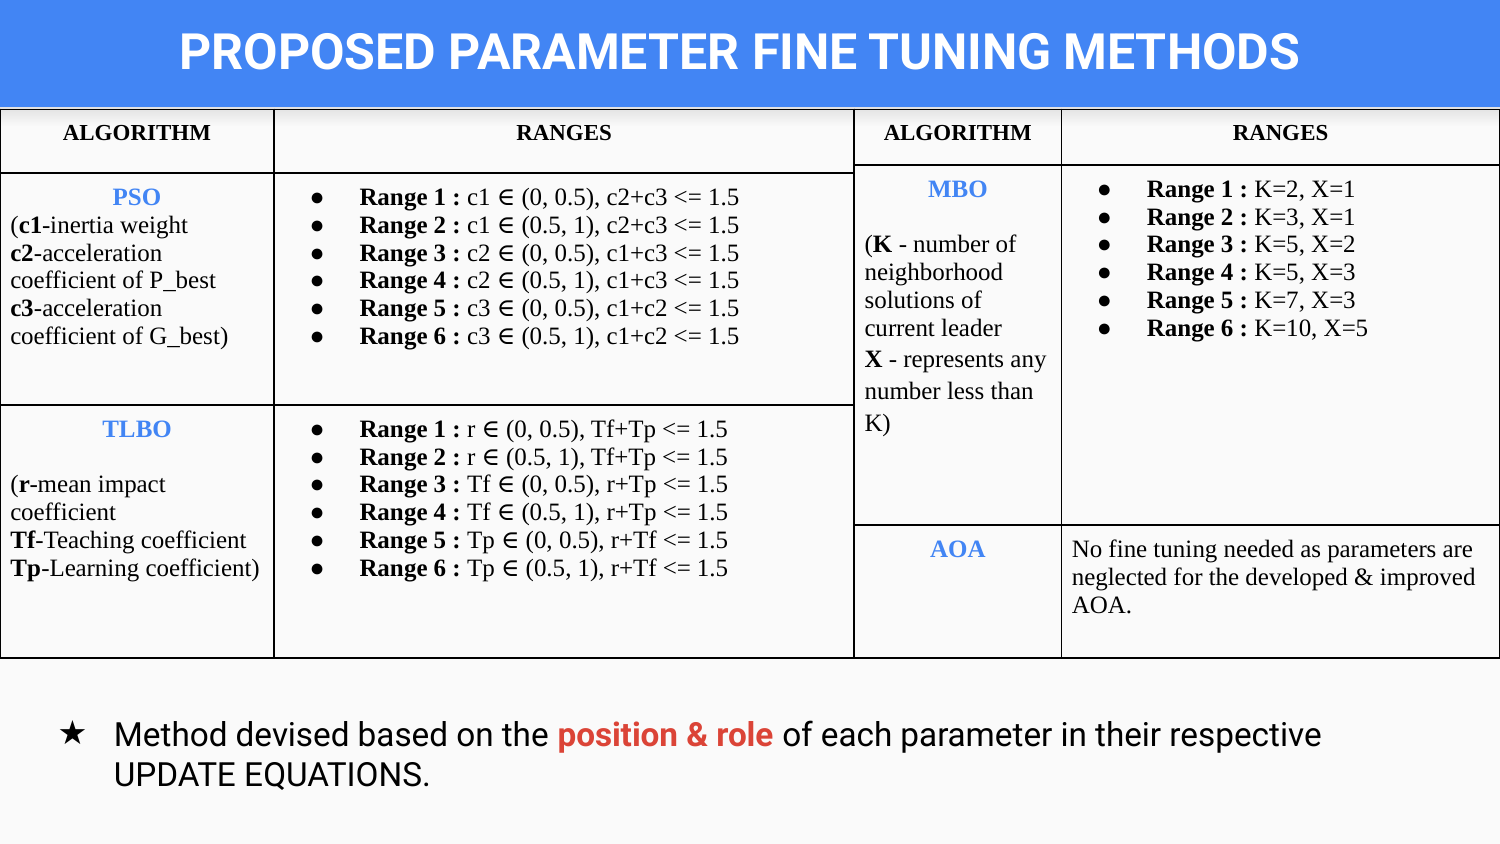

# PROPOSED PARAMETER FINE TUNING METHODS
| ALGORITHM | RANGES |
| --- | --- |
| PSO (c1-inertia weight c2-acceleration coefficient of P\_best c3-acceleration coefficient of G\_best) | Range 1 : c1 ∈ (0, 0.5), c2+c3 <= 1.5 Range 2 : c1 ∈ (0.5, 1), c2+c3 <= 1.5 Range 3 : c2 ∈ (0, 0.5), c1+c3 <= 1.5 Range 4 : c2 ∈ (0.5, 1), c1+c3 <= 1.5 Range 5 : c3 ∈ (0, 0.5), c1+c2 <= 1.5 Range 6 : c3 ∈ (0.5, 1), c1+c2 <= 1.5 |
| TLBO (r-mean impact coefficient Tf-Teaching coefficient Tp-Learning coefficient) | Range 1 : r ∈ (0, 0.5), Tf+Tp <= 1.5 Range 2 : r ∈ (0.5, 1), Tf+Tp <= 1.5 Range 3 : Tf ∈ (0, 0.5), r+Tp <= 1.5 Range 4 : Tf ∈ (0.5, 1), r+Tp <= 1.5 Range 5 : Tp ∈ (0, 0.5), r+Tf <= 1.5 Range 6 : Tp ∈ (0.5, 1), r+Tf <= 1.5 |
| ALGORITHM | RANGES |
| --- | --- |
| MBO (K - number of neighborhood solutions of current leader X - represents any number less than K) | Range 1 : K=2, X=1 Range 2 : K=3, X=1 Range 3 : K=5, X=2 Range 4 : K=5, X=3 Range 5 : K=7, X=3 Range 6 : K=10, X=5 |
| --- | --- |
| AOA | No fine tuning needed as parameters are neglected for the developed & improved AOA. |
| --- | --- |

Method devised based on the position & role of each parameter in their respective UPDATE EQUATIONS.